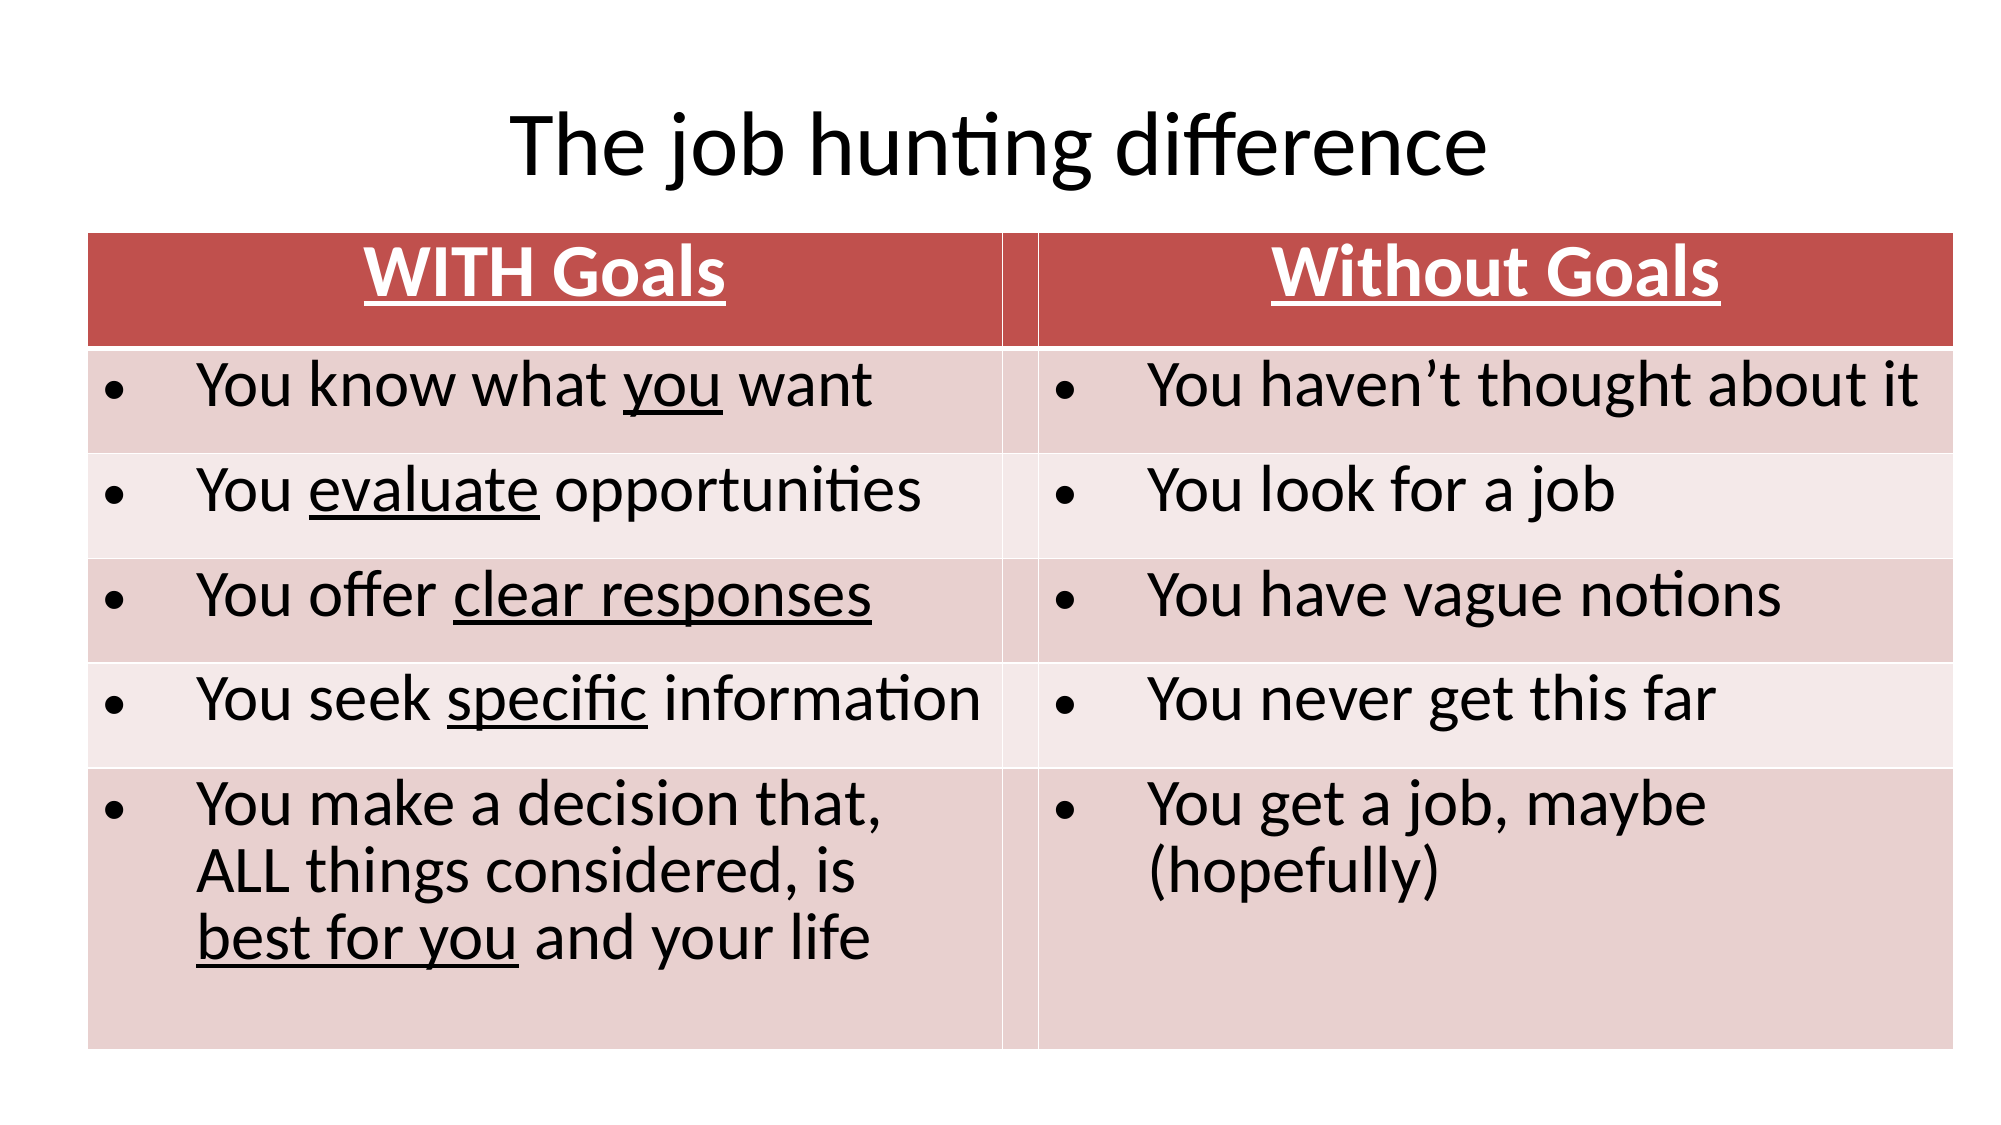

# The job hunting difference
| WITH Goals |  | Without Goals |
| --- | --- | --- |
| You know what you want |  | You haven’t thought about it |
| You evaluate opportunities |  | You look for a job |
| You offer clear responses |  | You have vague notions |
| You seek specific information |  | You never get this far |
| You make a decision that, ALL things considered, is best for you and your life |  | You get a job, maybe (hopefully) |